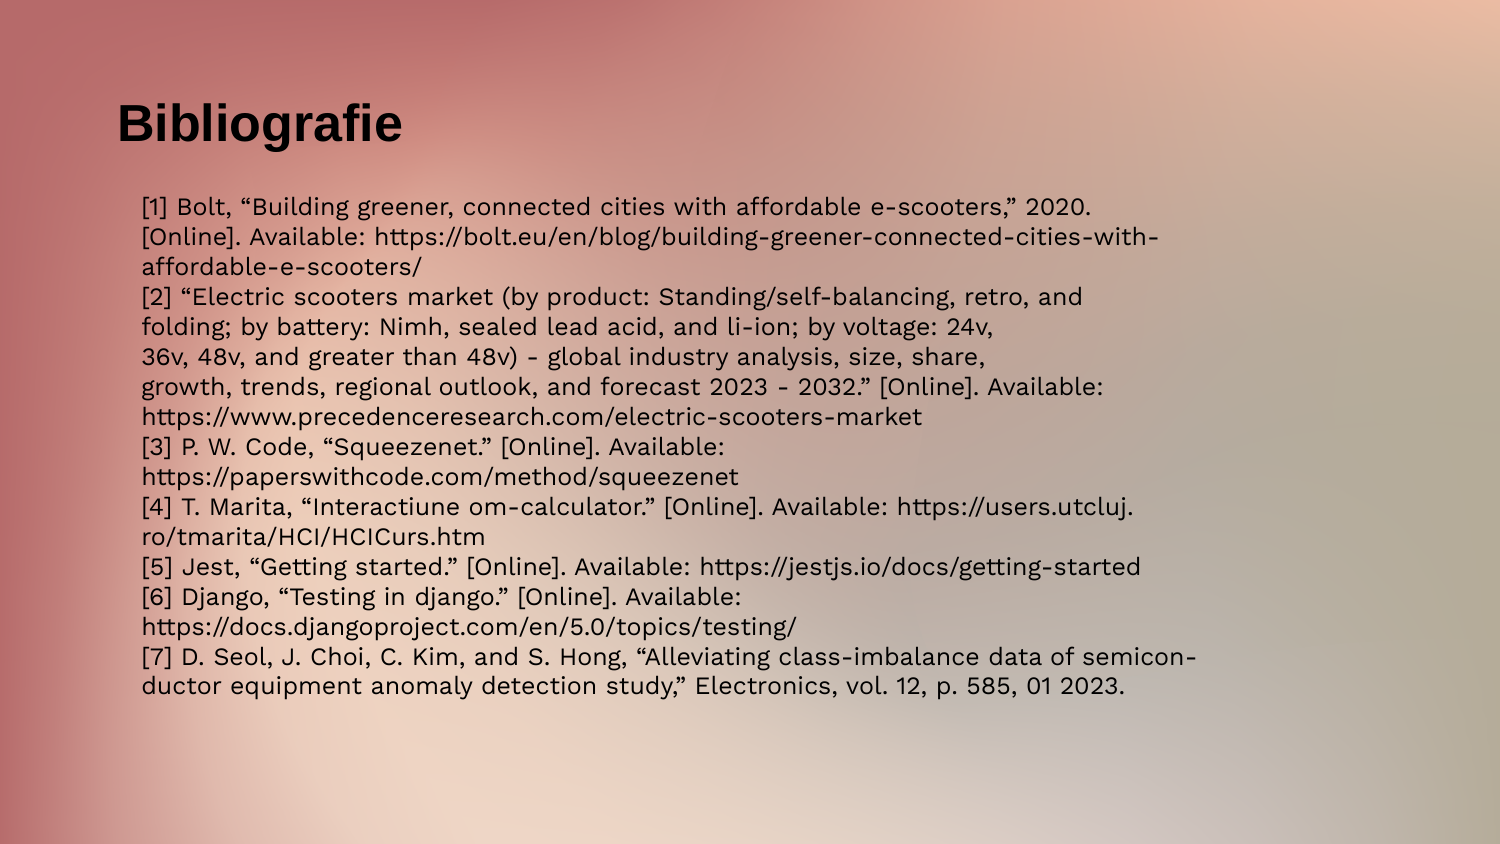

# Bibliografie
[1] Bolt, “Building greener, connected cities with affordable e-scooters,” 2020. [Online]. Available: https://bolt.eu/en/blog/building-greener-connected-cities-with-affordable-e-scooters/
[2] “Electric scooters market (by product: Standing/self-balancing, retro, and
folding; by battery: Nimh, sealed lead acid, and li-ion; by voltage: 24v,
36v, 48v, and greater than 48v) - global industry analysis, size, share,
growth, trends, regional outlook, and forecast 2023 - 2032.” [Online]. Available: https://www.precedenceresearch.com/electric-scooters-market
[3] P. W. Code, “Squeezenet.” [Online]. Available: https://paperswithcode.com/method/squeezenet
[4] T. Marita, “Interactiune om-calculator.” [Online]. Available: https://users.utcluj.
ro/tmarita/HCI/HCICurs.htm
[5] Jest, “Getting started.” [Online]. Available: https://jestjs.io/docs/getting-started
[6] Django, “Testing in django.” [Online]. Available: https://docs.djangoproject.com/en/5.0/topics/testing/
[7] D. Seol, J. Choi, C. Kim, and S. Hong, “Alleviating class-imbalance data of semicon-ductor equipment anomaly detection study,” Electronics, vol. 12, p. 585, 01 2023.